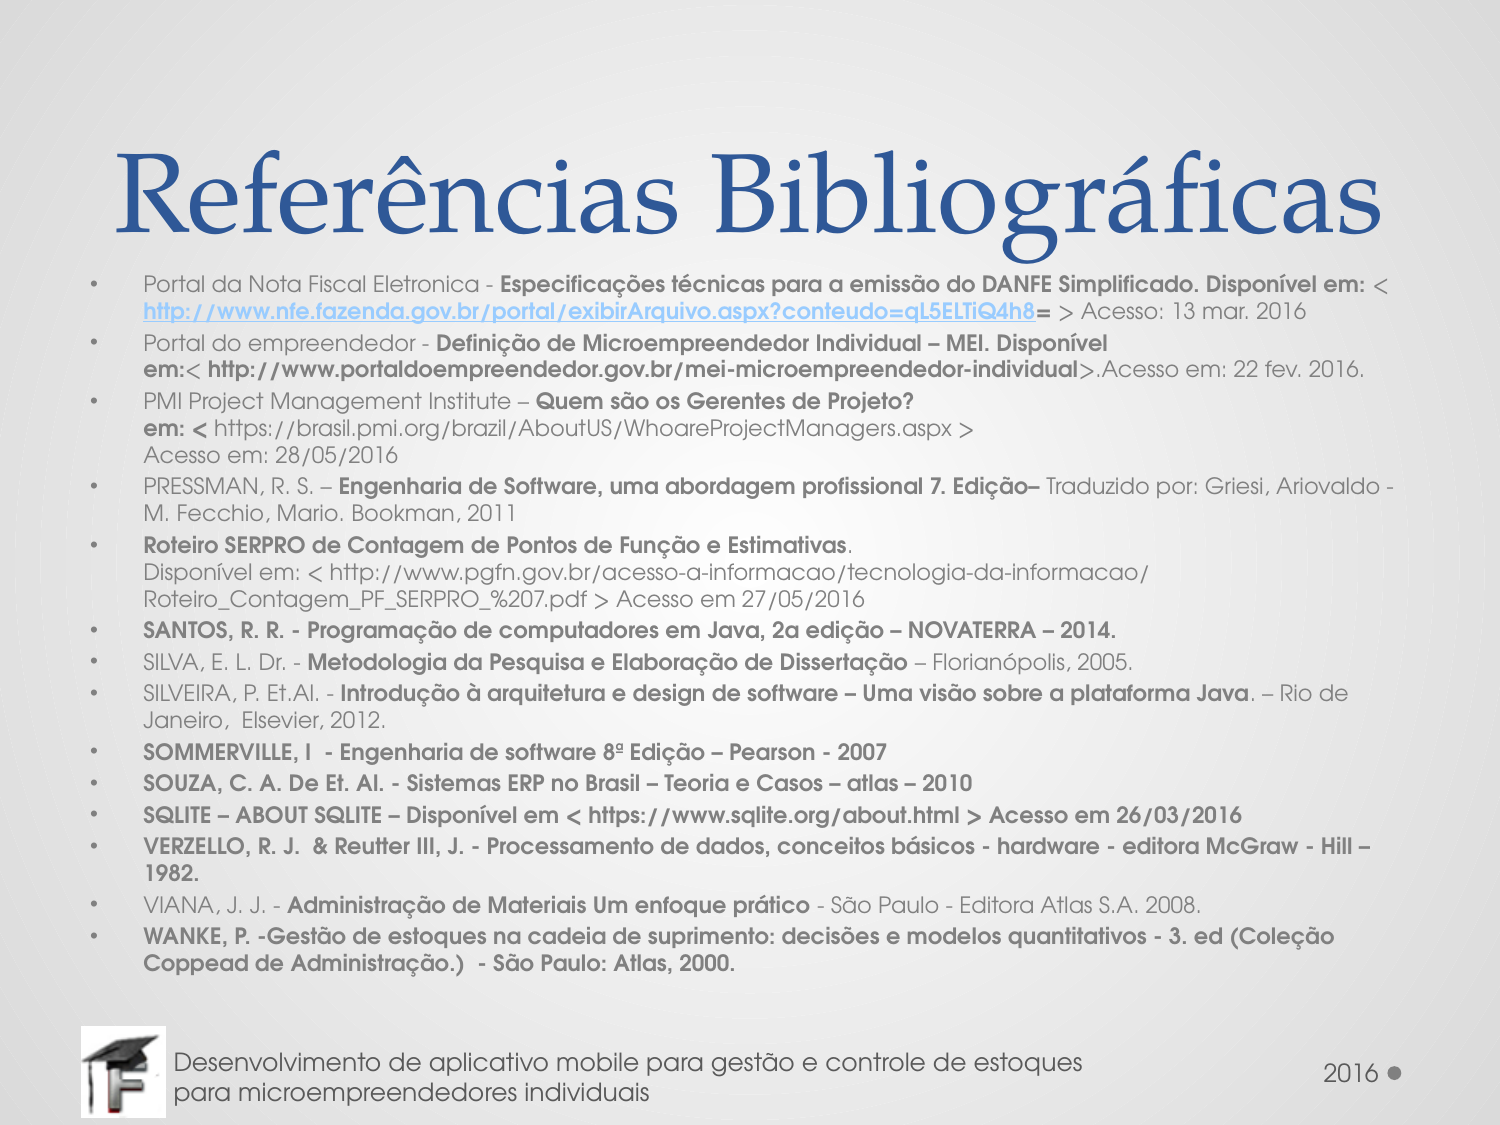

# Referências Bibliográficas
Portal da Nota Fiscal Eletronica - Especificações técnicas para a emissão do DANFE Simplificado. Disponível em: <http://www.nfe.fazenda.gov.br/portal/exibirArquivo.aspx?conteudo=qL5ELTiQ4h8= > Acesso: 13 mar. 2016
Portal do empreendedor - Definição de Microempreendedor Individual – MEI. Disponível em:< http://www.portaldoempreendedor.gov.br/mei-microempreendedor-individual>.Acesso em: 22 fev. 2016.
PMI Project Management Institute – Quem são os Gerentes de Projeto?
em: < https://brasil.pmi.org/brazil/AboutUS/WhoareProjectManagers.aspx >
Acesso em: 28/05/2016
PRESSMAN, R. S. – Engenharia de Software, uma abordagem profissional 7. Edição– Traduzido por: Griesi, Ariovaldo - M. Fecchio, Mario. Bookman, 2011
Roteiro SERPRO de Contagem de Pontos de Função e Estimativas.
Disponível em: < http://www.pgfn.gov.br/acesso-a-informacao/tecnologia-da-informacao/Roteiro_Contagem_PF_SERPRO_%207.pdf > Acesso em 27/05/2016
SANTOS, R. R. - Programação de computadores em Java, 2a edição – NOVATERRA – 2014.
SILVA, E. L. Dr. - Metodologia da Pesquisa e Elaboração de Dissertação – Florianópolis, 2005.
SILVEIRA, P. Et.Al. - Introdução à arquitetura e design de software – Uma visão sobre a plataforma Java. – Rio de Janeiro,  Elsevier, 2012.
SOMMERVILLE, I  - Engenharia de software 8ª Edição – Pearson - 2007
SOUZA, C. A. De Et. Al. - Sistemas ERP no Brasil – Teoria e Casos – atlas – 2010
SQLITE – ABOUT SQLITE – Disponível em < https://www.sqlite.org/about.html > Acesso em 26/03/2016
VERZELLO, R. J.  & Reutter III, J. - Processamento de dados, conceitos básicos - hardware - editora McGraw - Hill – 1982.
VIANA, J. J. - Administração de Materiais Um enfoque prático - São Paulo - Editora Atlas S.A. 2008.
WANKE, P. -Gestão de estoques na cadeia de suprimento: decisões e modelos quantitativos - 3. ed (Coleção Coppead de Administração.)  - São Paulo: Atlas, 2000.

2016
Desenvolvimento de aplicativo mobile para gestão e controle de estoques para microempreendedores individuais